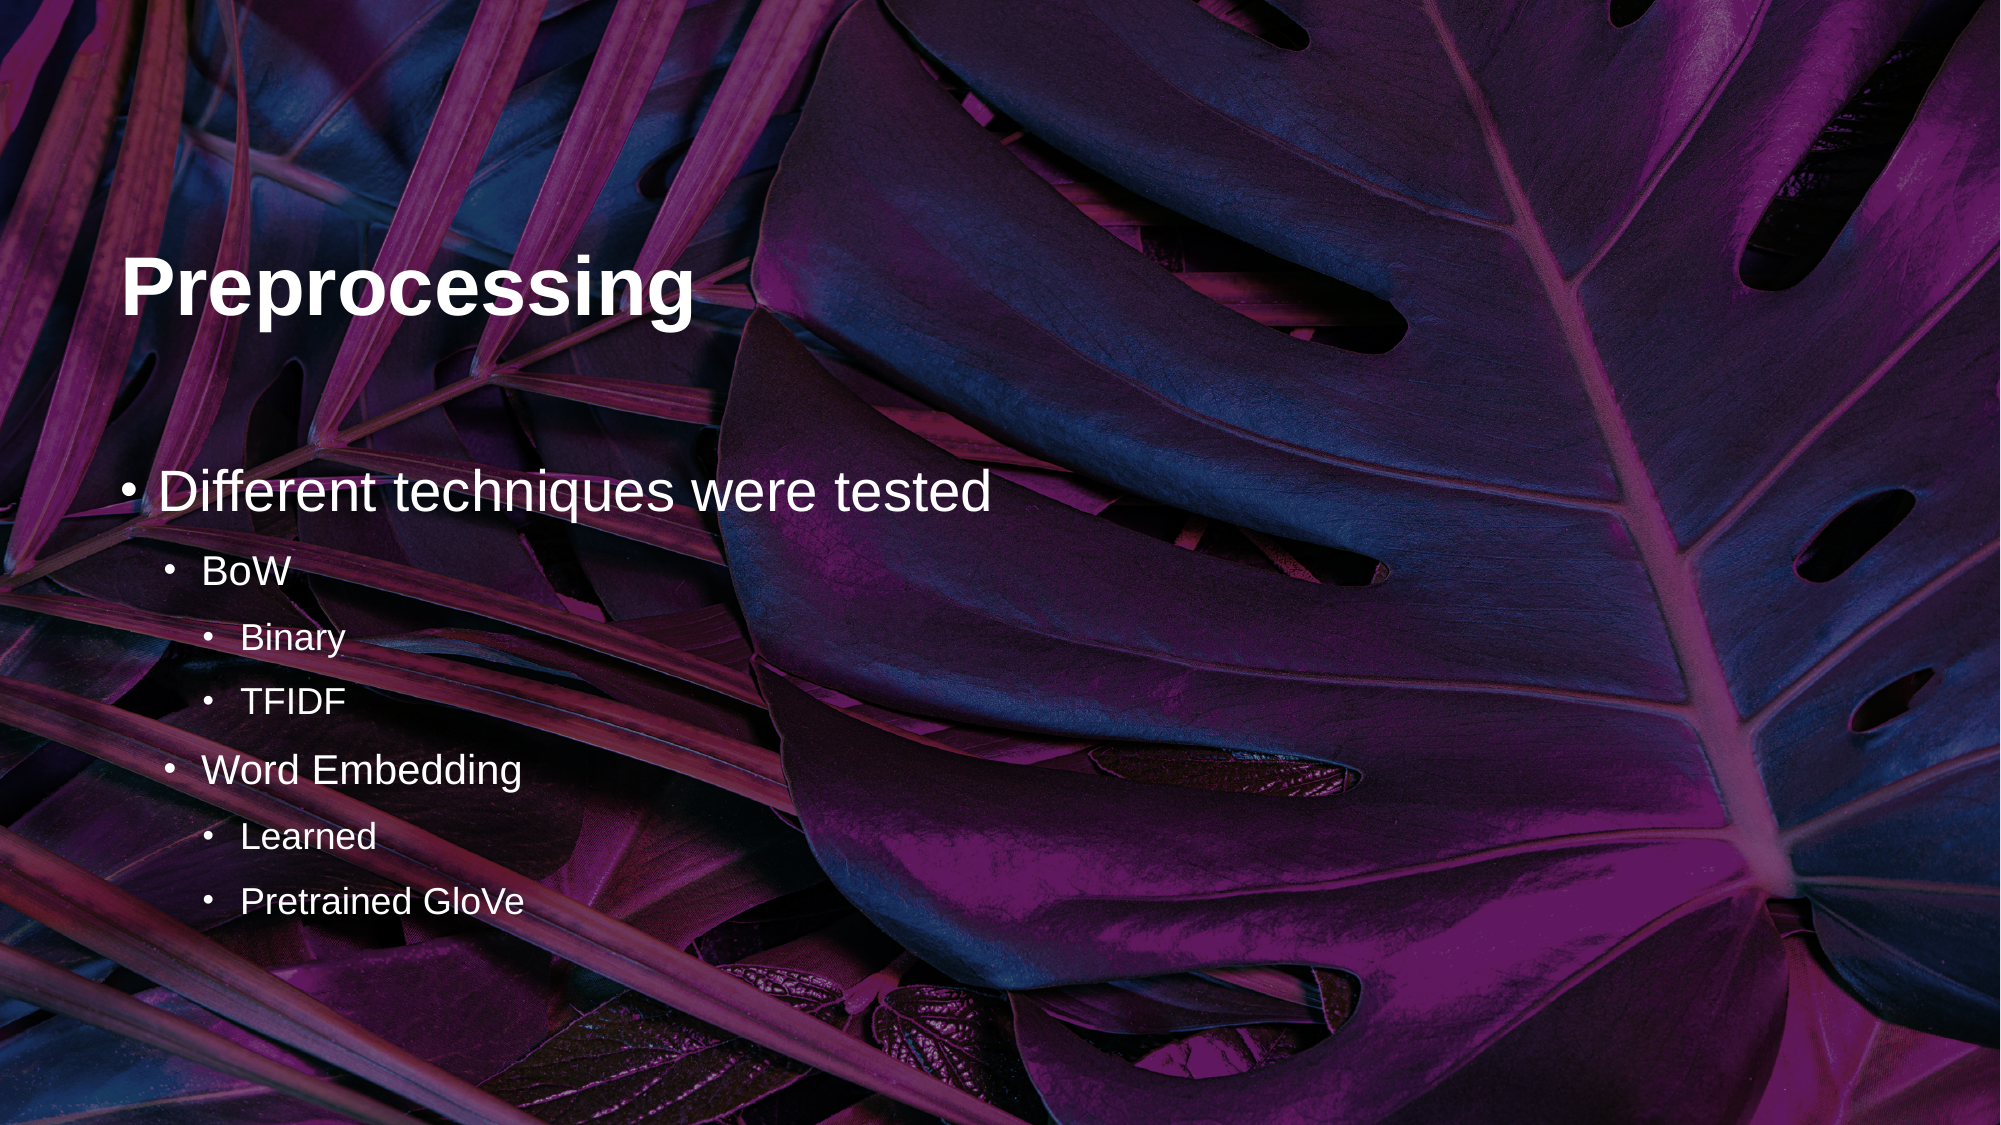

# Preprocessing
Different techniques were tested
BoW
Binary
TFIDF
Word Embedding
Learned
Pretrained GloVe